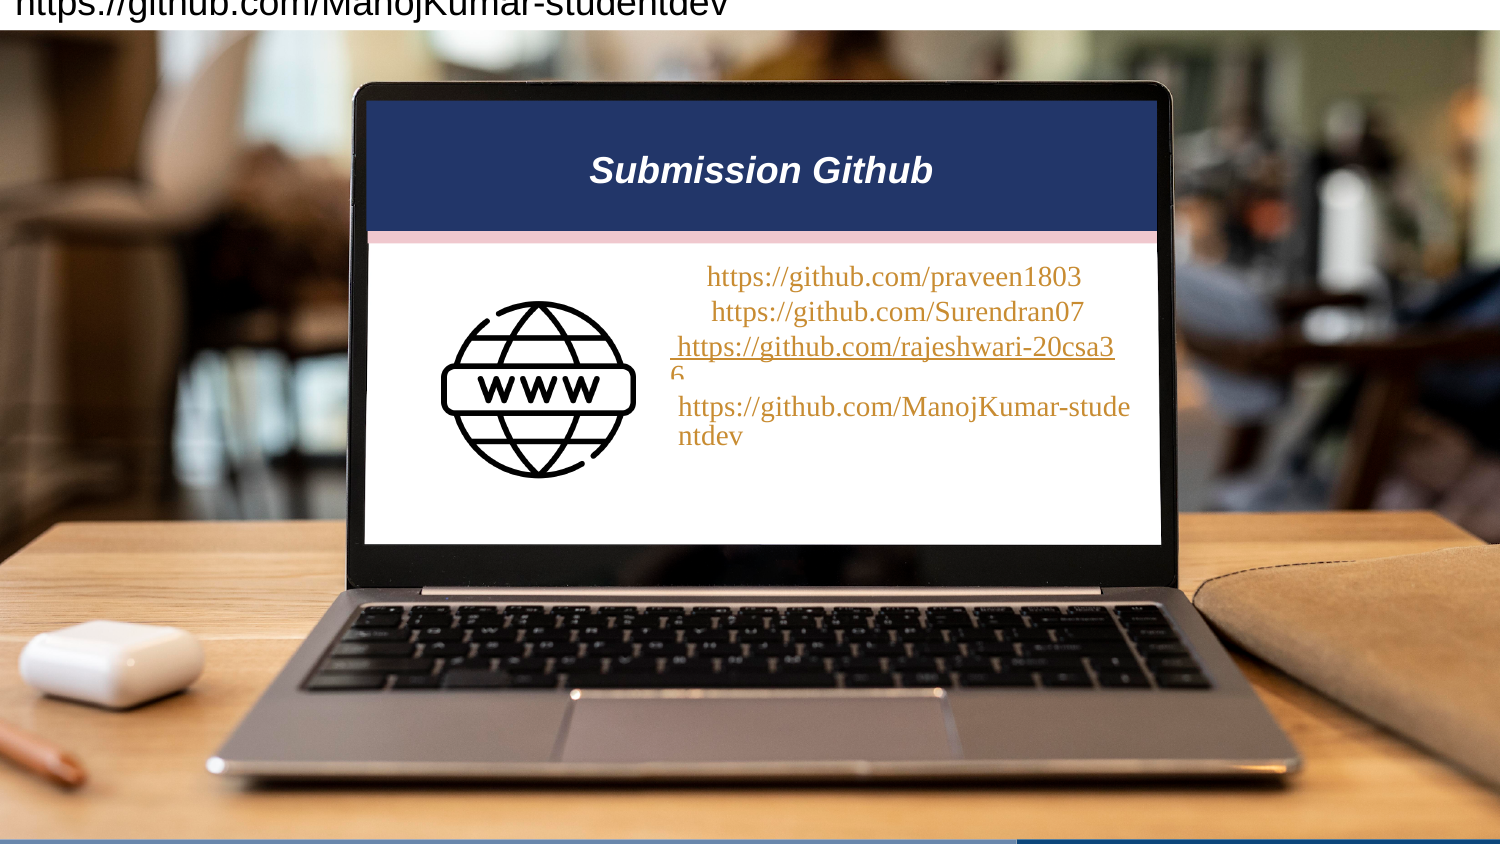

https://github.com/ManojKumar-studentdev

Submission Github
https://github.com/praveen1803
https://github.com/Surendran07
 https://github.com/rajeshwari-20csa36

https://github.com/ManojKumar-studentdev